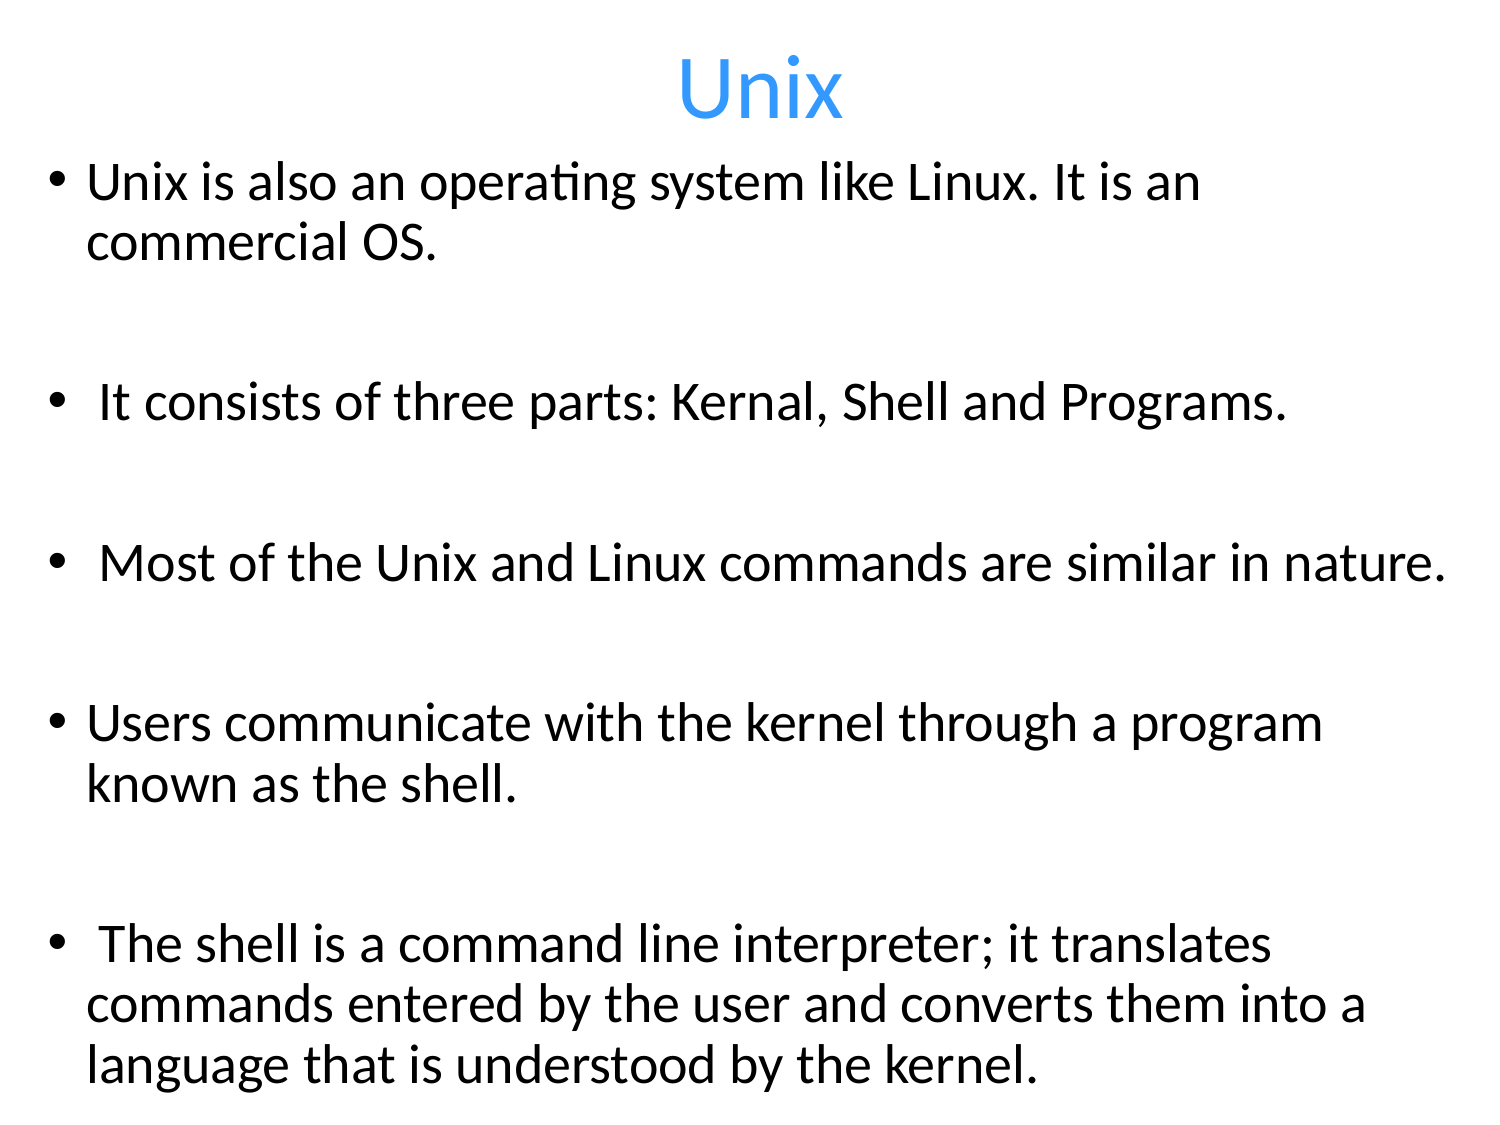

# Unix
Unix is also an operating system like Linux. It is an commercial OS.

 It consists of three parts: Kernal, Shell and Programs.

 Most of the Unix and Linux commands are similar in nature.

Users communicate with the kernel through a program known as the shell.

 The shell is a command line interpreter; it translates commands entered by the user and converts them into a language that is understood by the kernel.